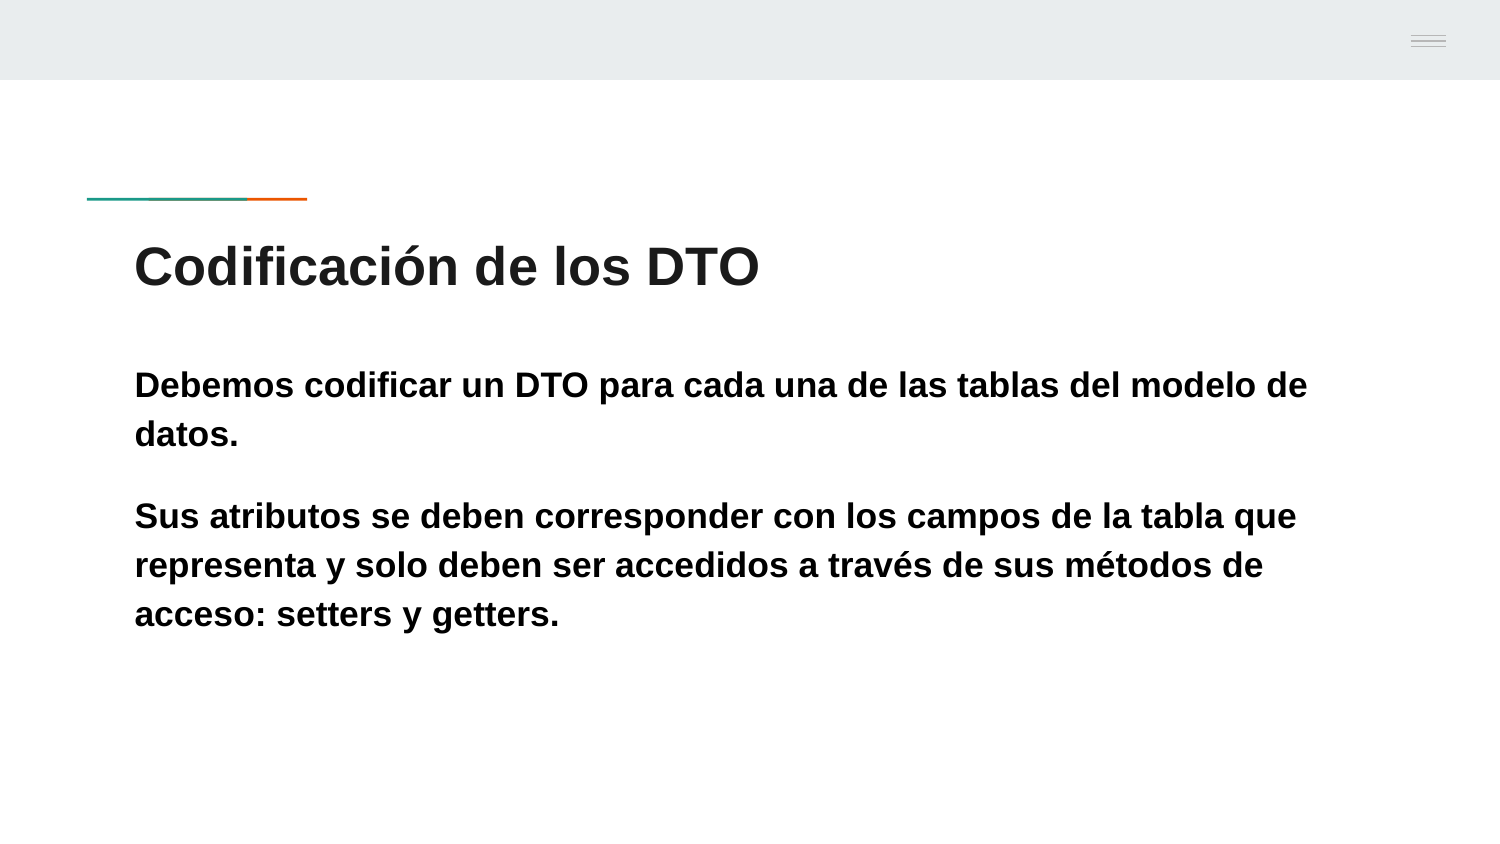

# Codificación de los DTO
Debemos codificar un DTO para cada una de las tablas del modelo de datos.
Sus atributos se deben corresponder con los campos de la tabla que representa y solo deben ser accedidos a través de sus métodos de acceso: setters y getters.